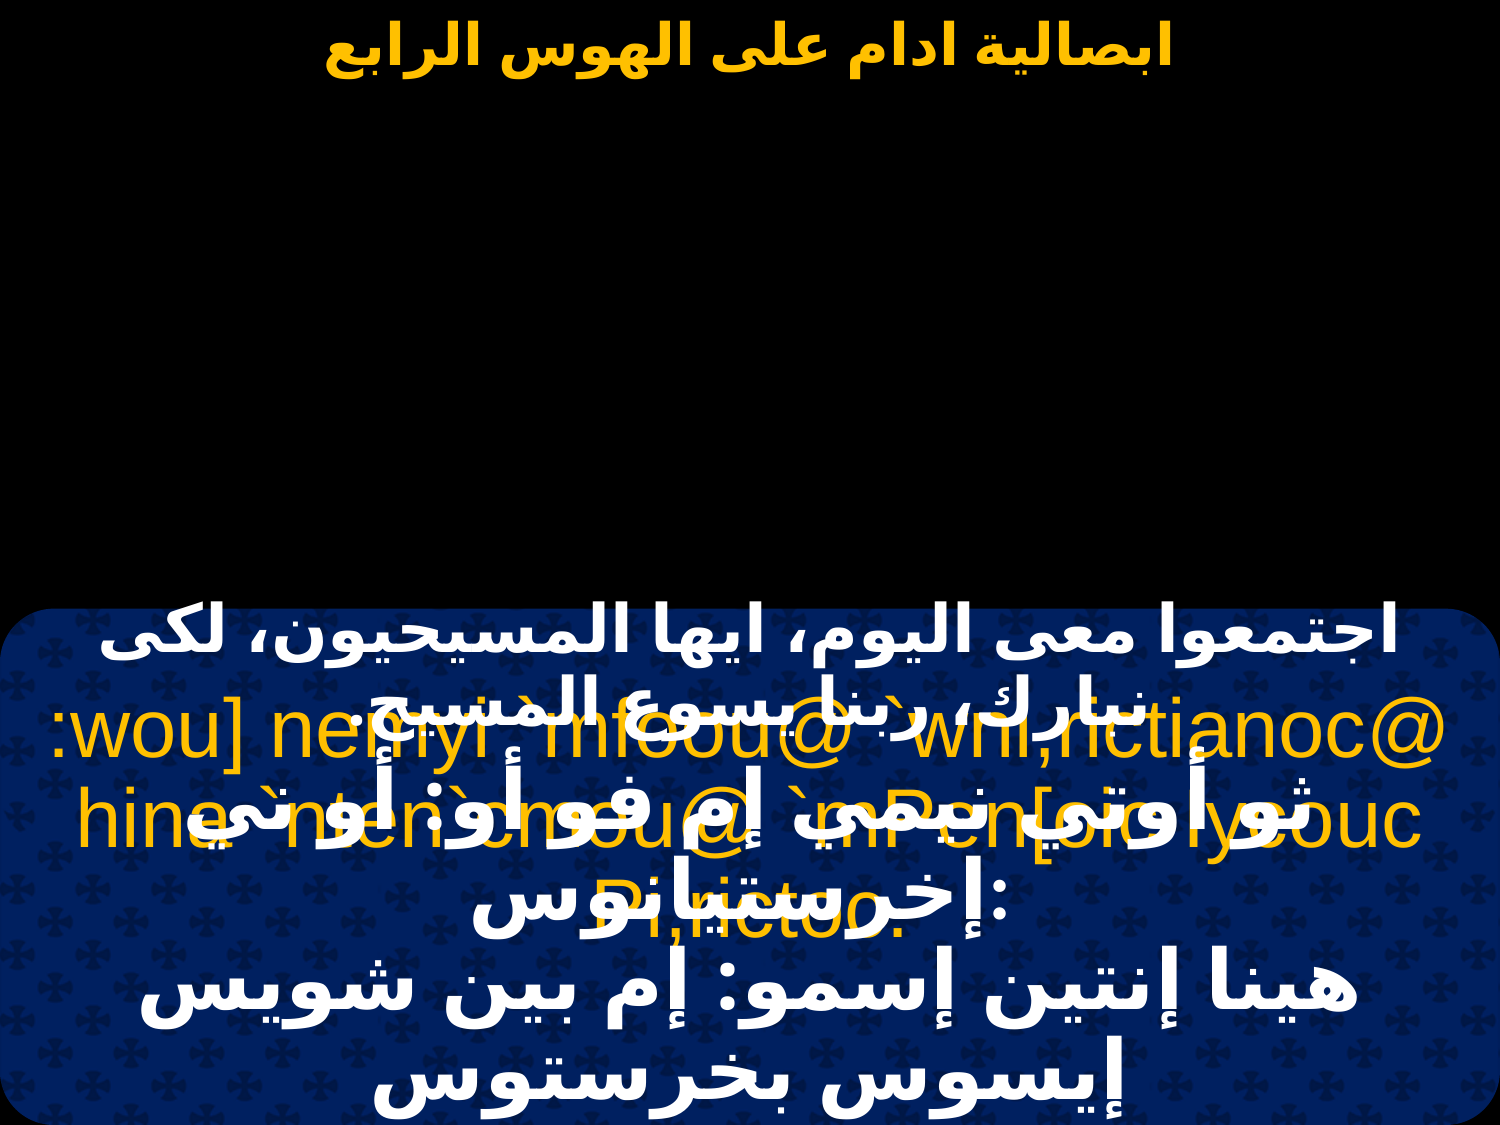

#
اجتمعوا معى اليوم، ايها المسيحيون، لكى نبارك، ربنا يسوع المسيح.
:wou] nemyi `mfoou@ `wni,rictianoc@ hina `nten`cmou@ `mPen[oic Iycouc Pi,rictoc.
ثو أوتي نيمي إم فو أو: أو ني إخرستيانوس:
هينا إنتين إسمو: إم بين شويس إيسوس بخرستوس